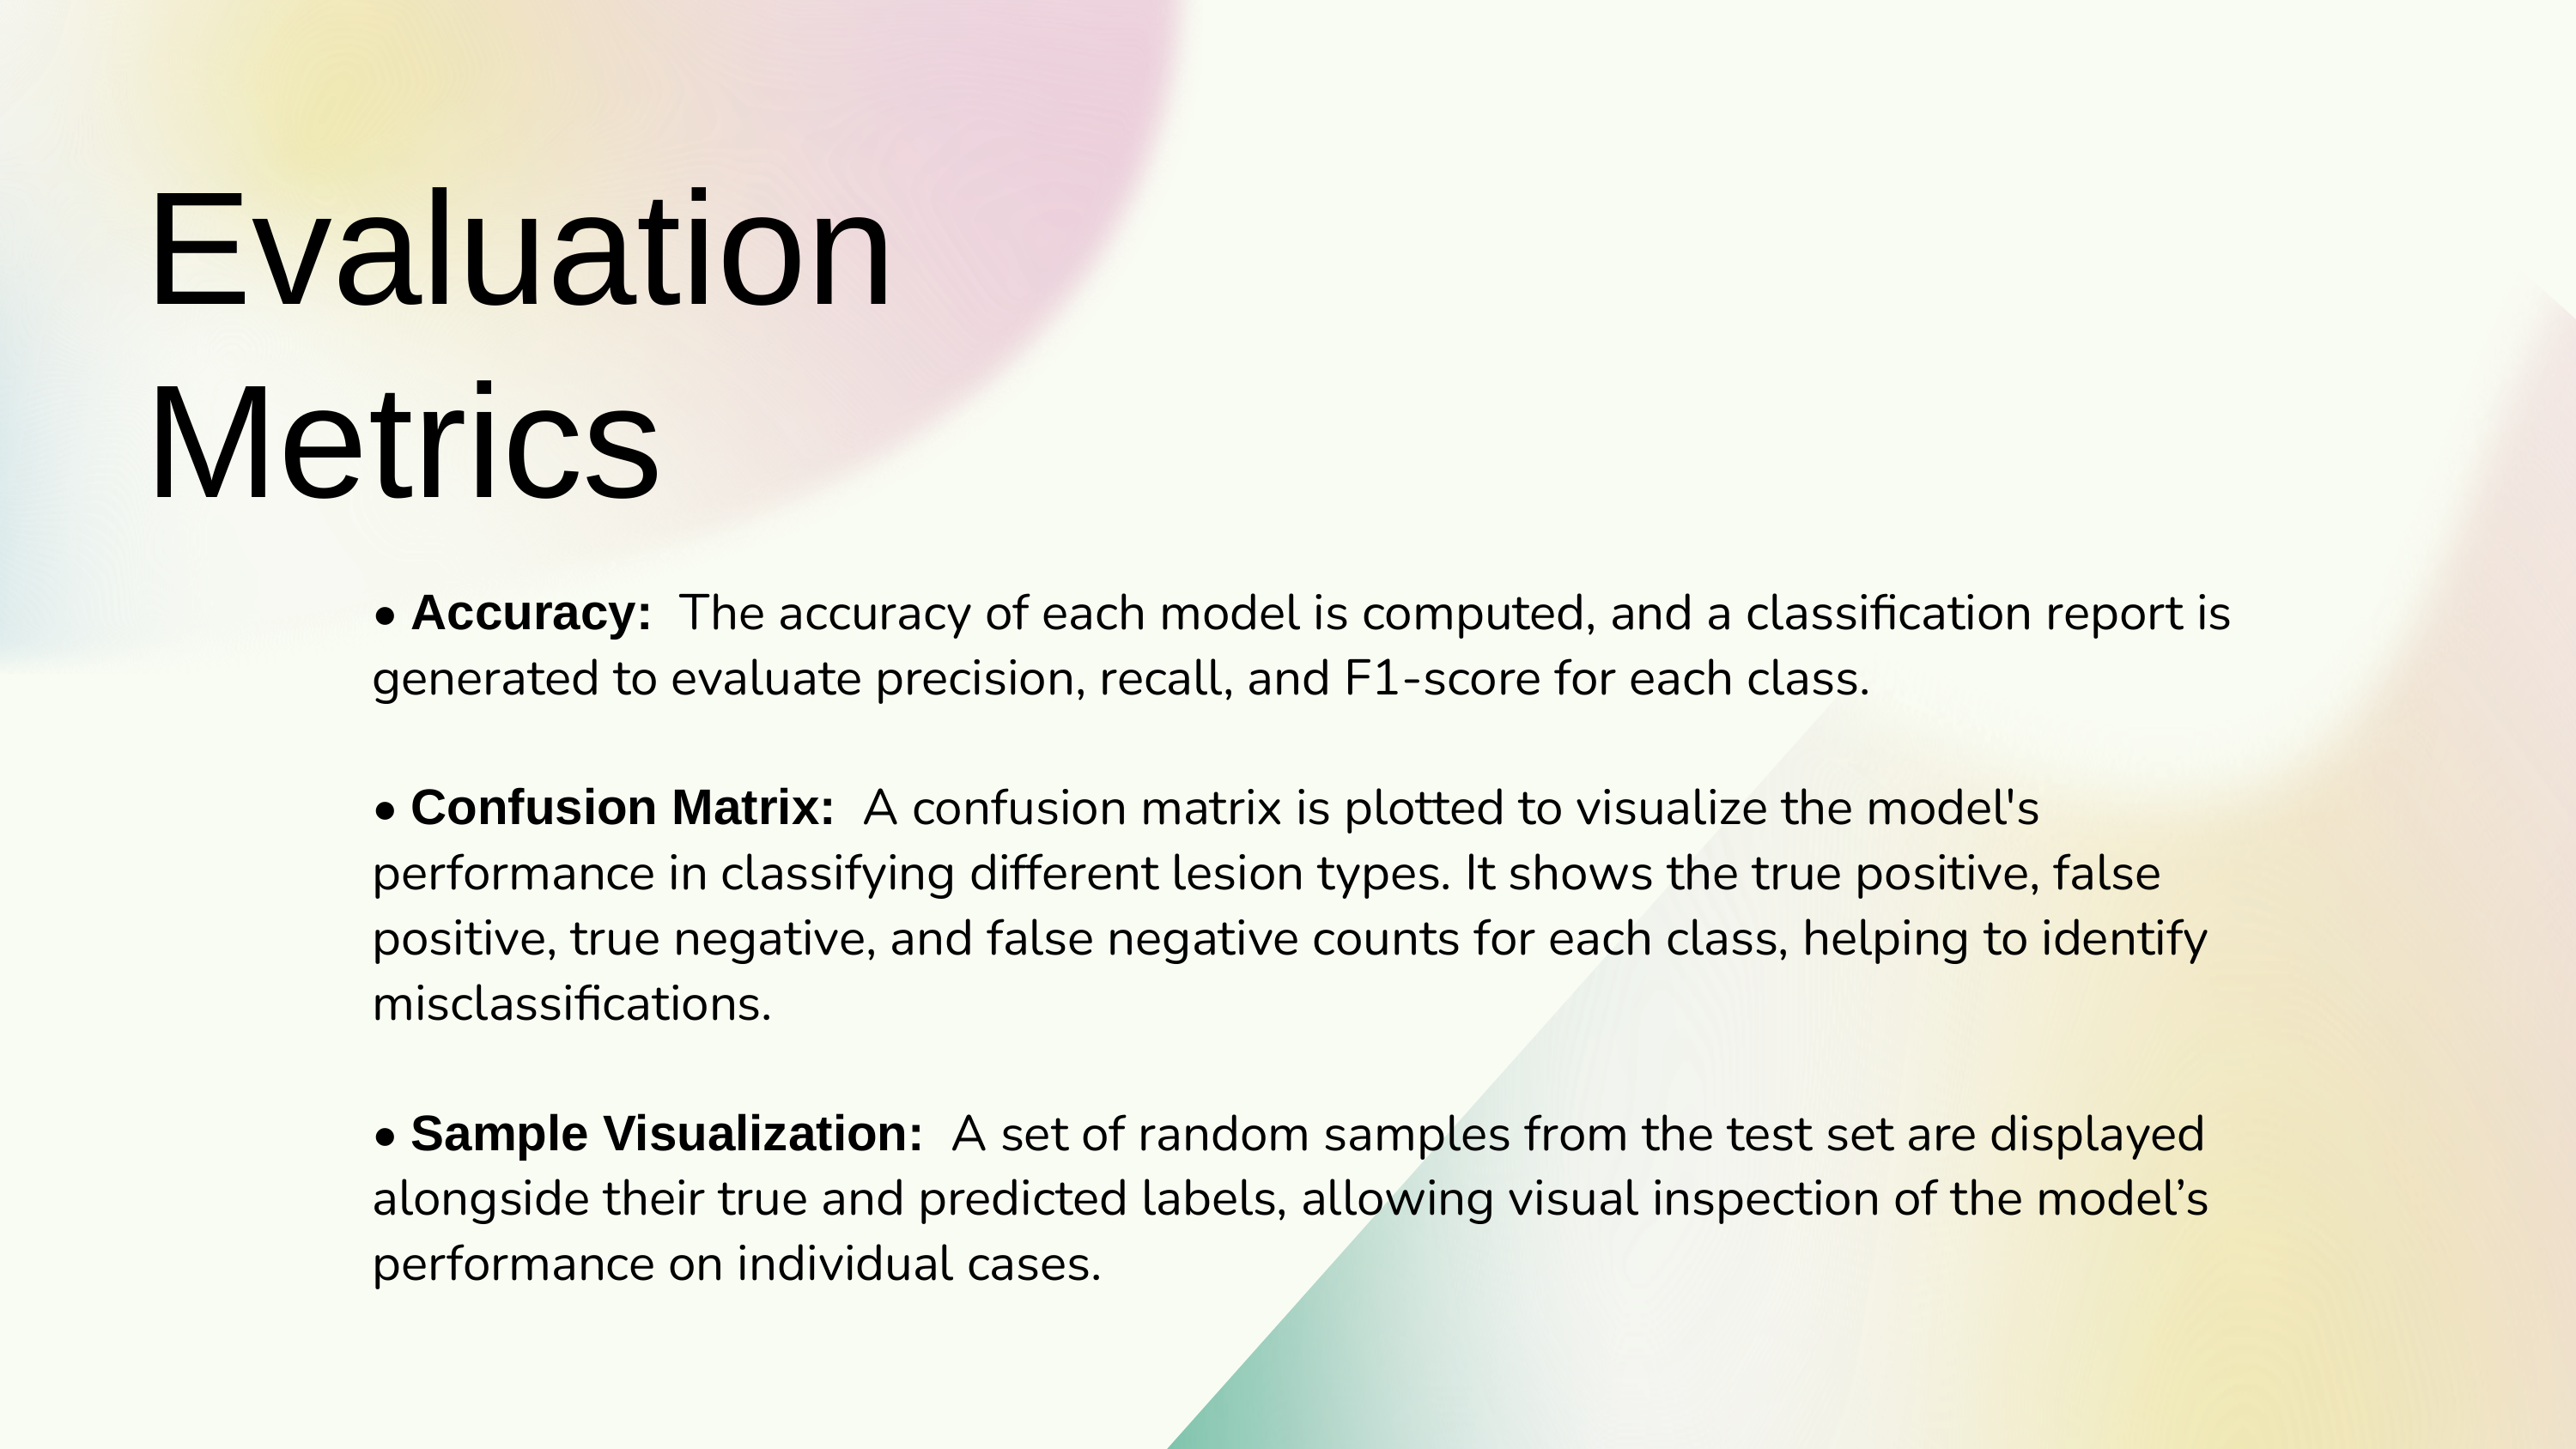

Evaluation Metrics
• Accuracy:  The accuracy of each model is computed, and a classification report is generated to evaluate precision, recall, and F1-score for each class.

• Confusion Matrix:  A confusion matrix is plotted to visualize the model's performance in classifying different lesion types. It shows the true positive, false positive, true negative, and false negative counts for each class, helping to identify misclassifications.

• Sample Visualization:  A set of random samples from the test set are displayed alongside their true and predicted labels, allowing visual inspection of the model’s performance on individual cases.